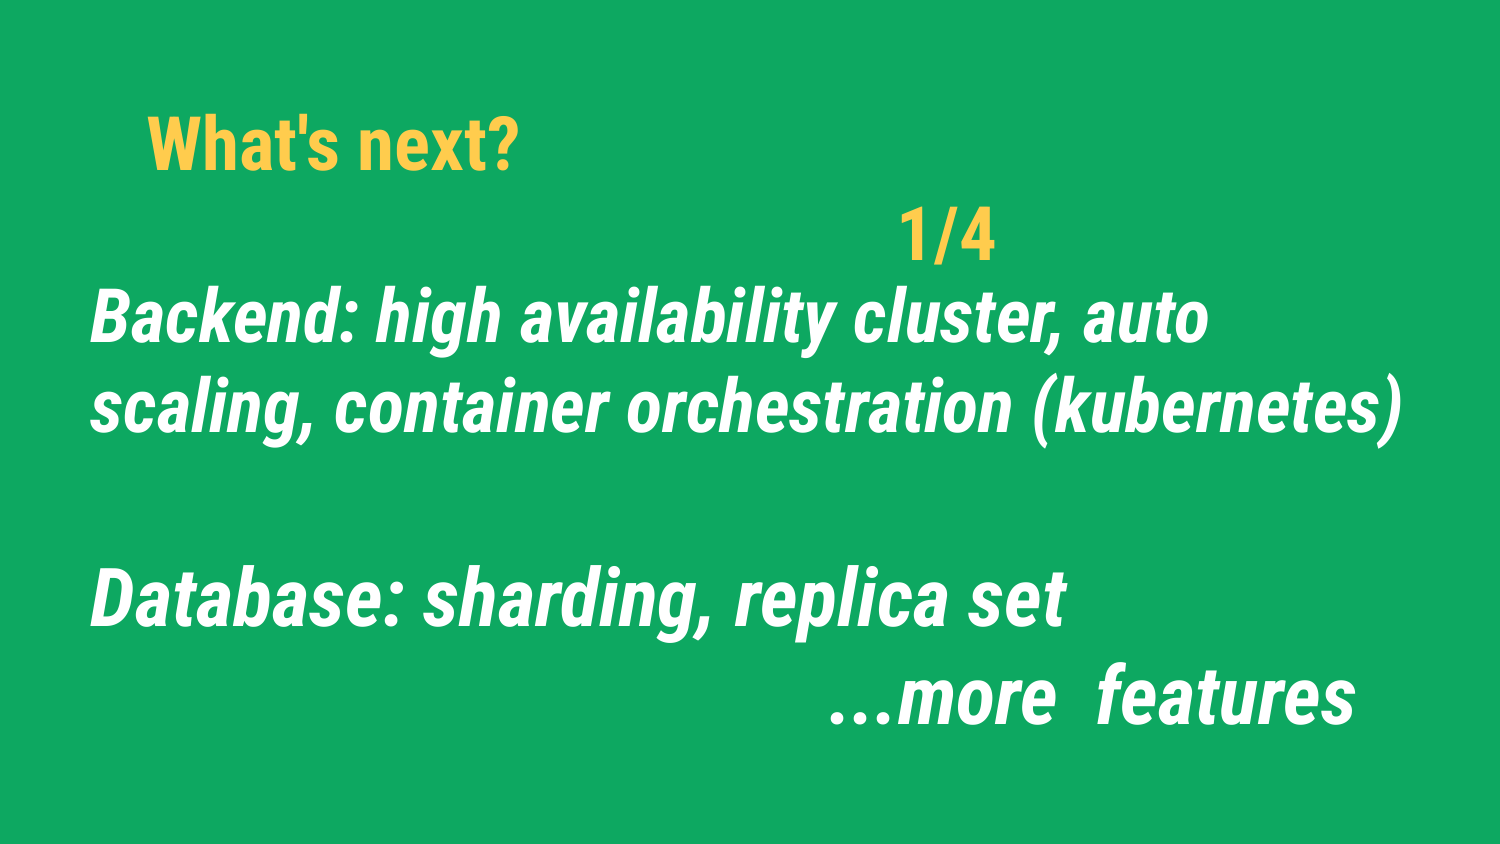

What's next? 											1/4

Backend: high availability cluster, auto scaling, container orchestration (kubernetes)

Database: sharding, replica set
...more  features